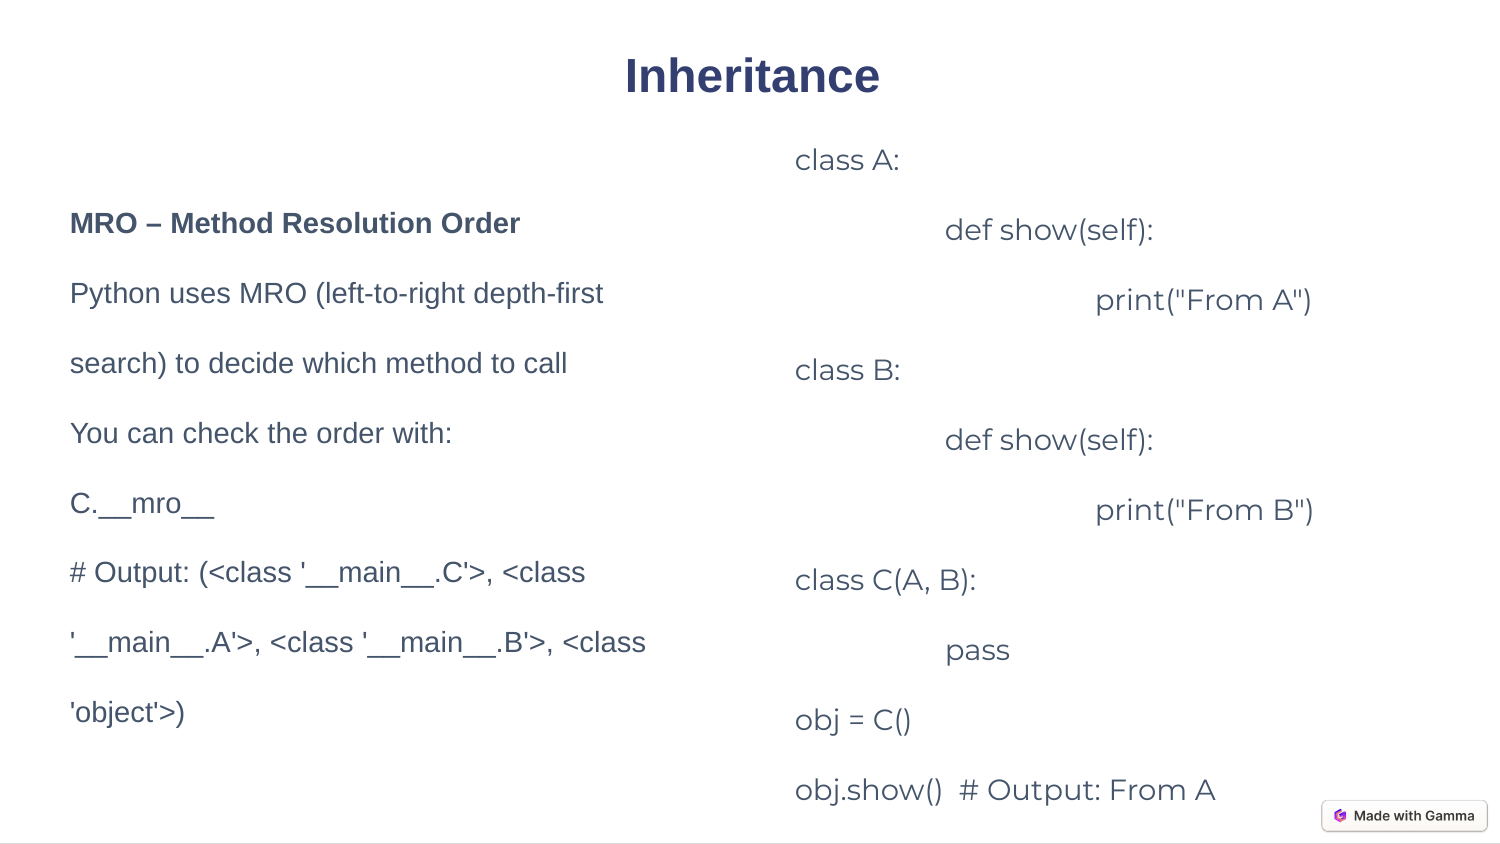

Inheritance
class A:
	def show(self):
    		print("From A")
class B:
	def show(self):
    		print("From B")
class C(A, B):
	pass
obj = C()
obj.show()  # Output: From A
MRO – Method Resolution Order
Python uses MRO (left-to-right depth-first search) to decide which method to call
You can check the order with:
C.__mro__
# Output: (<class '__main__.C'>, <class '__main__.A'>, <class '__main__.B'>, <class 'object'>)